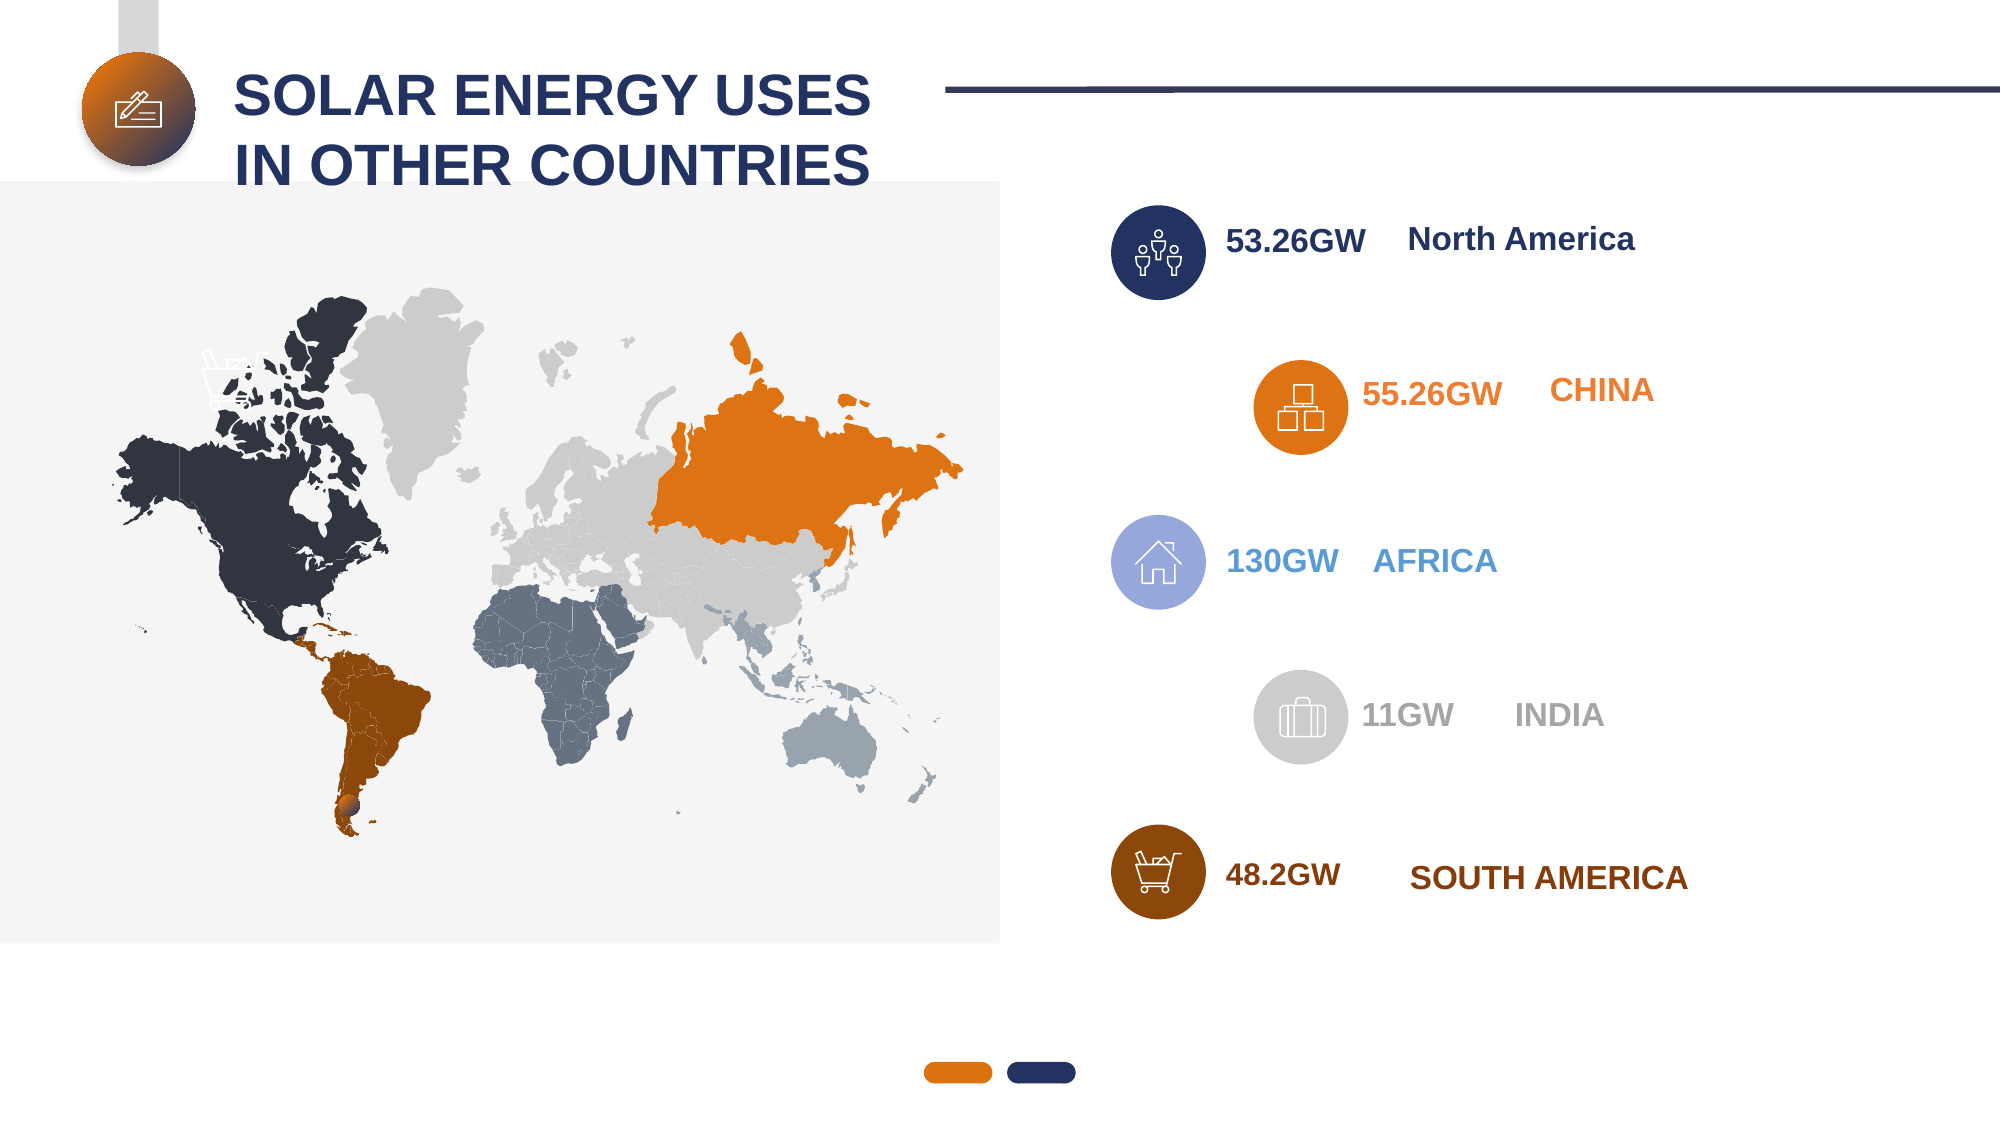

SOLAR ENERGY USES IN OTHER COUNTRIES

53.26GW
North America

CHINA
55.26GW

130GW
AFRICA

11GW
INDIA

48.2GW
SOUTH AMERICA